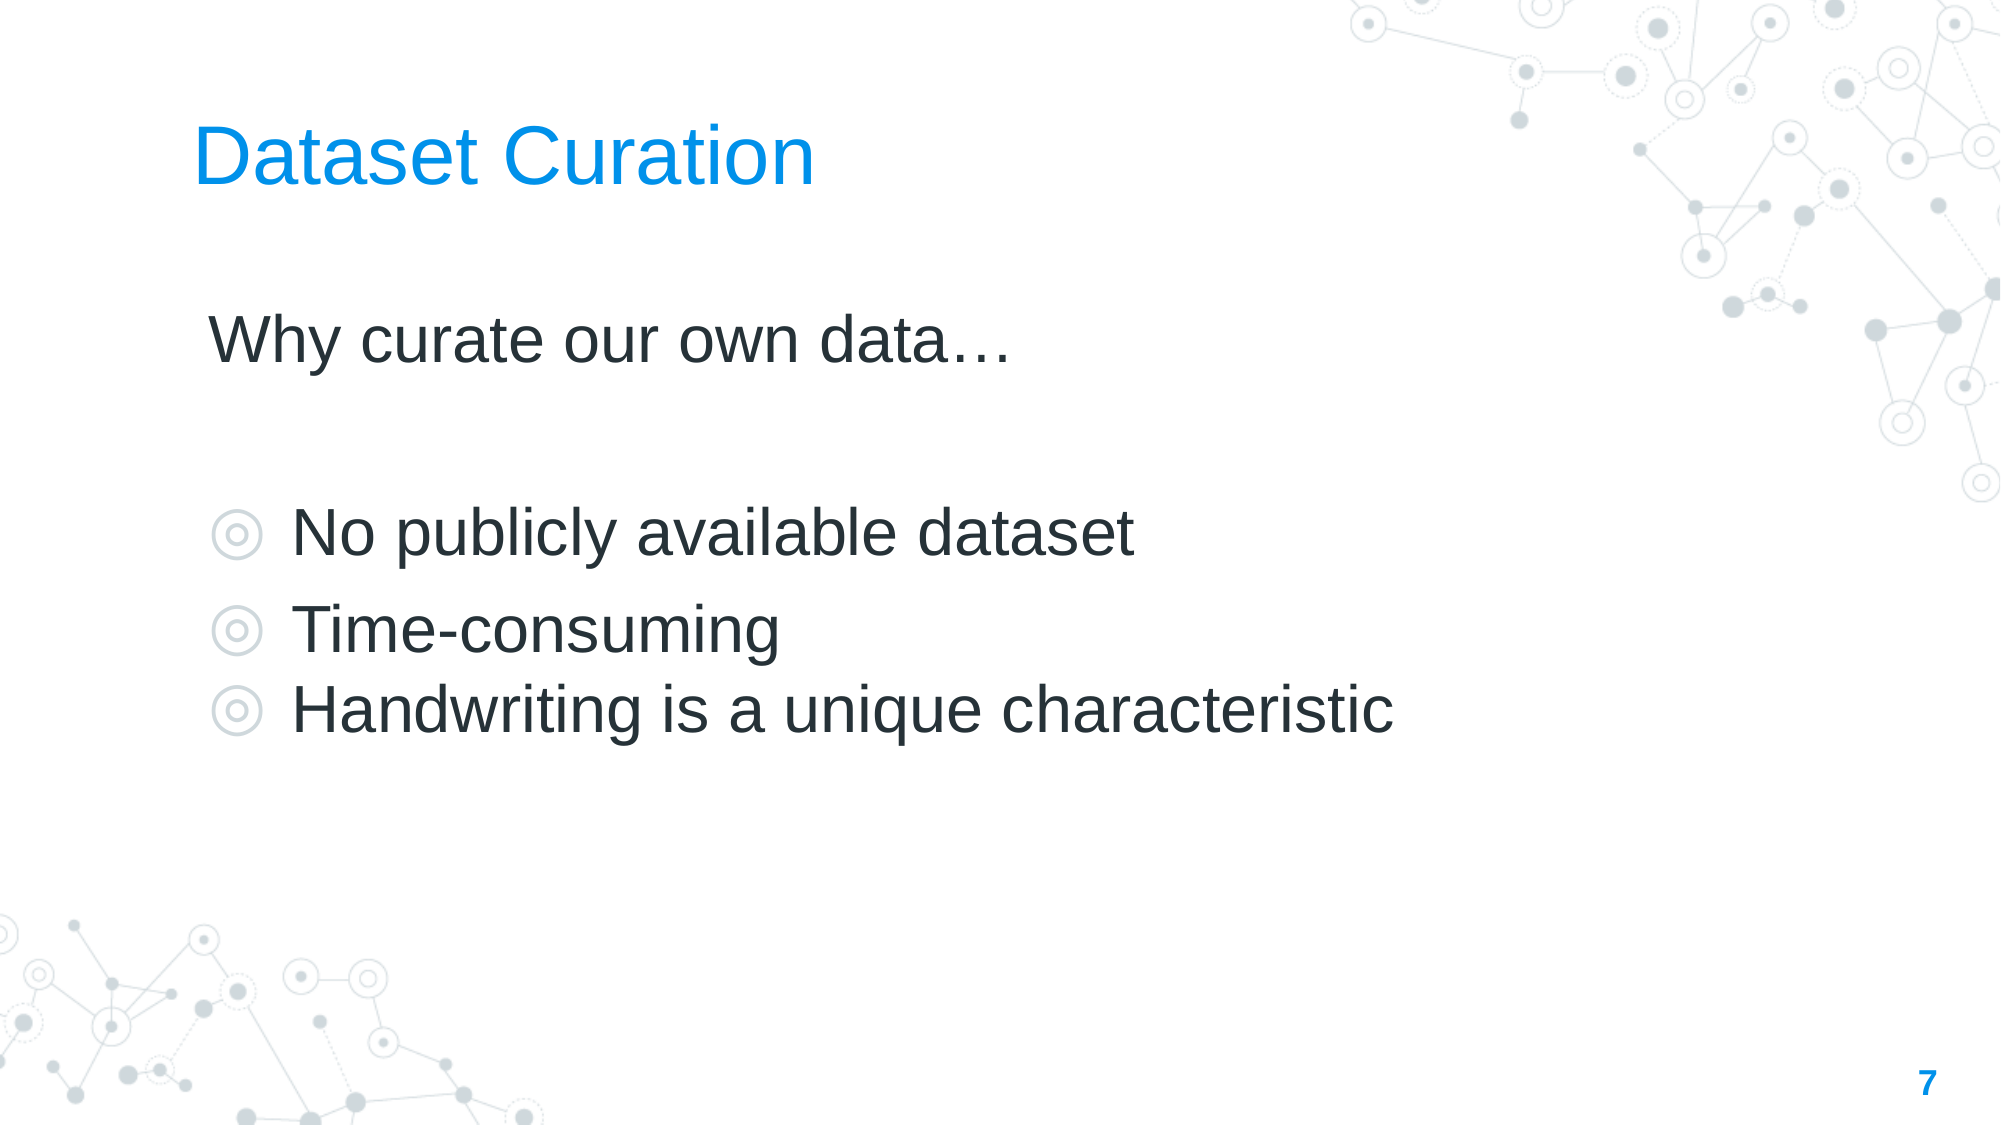

Dataset Curation
Why curate our own data…

No publicly available dataset
Time-consuming
Handwriting is a unique characteristic
7